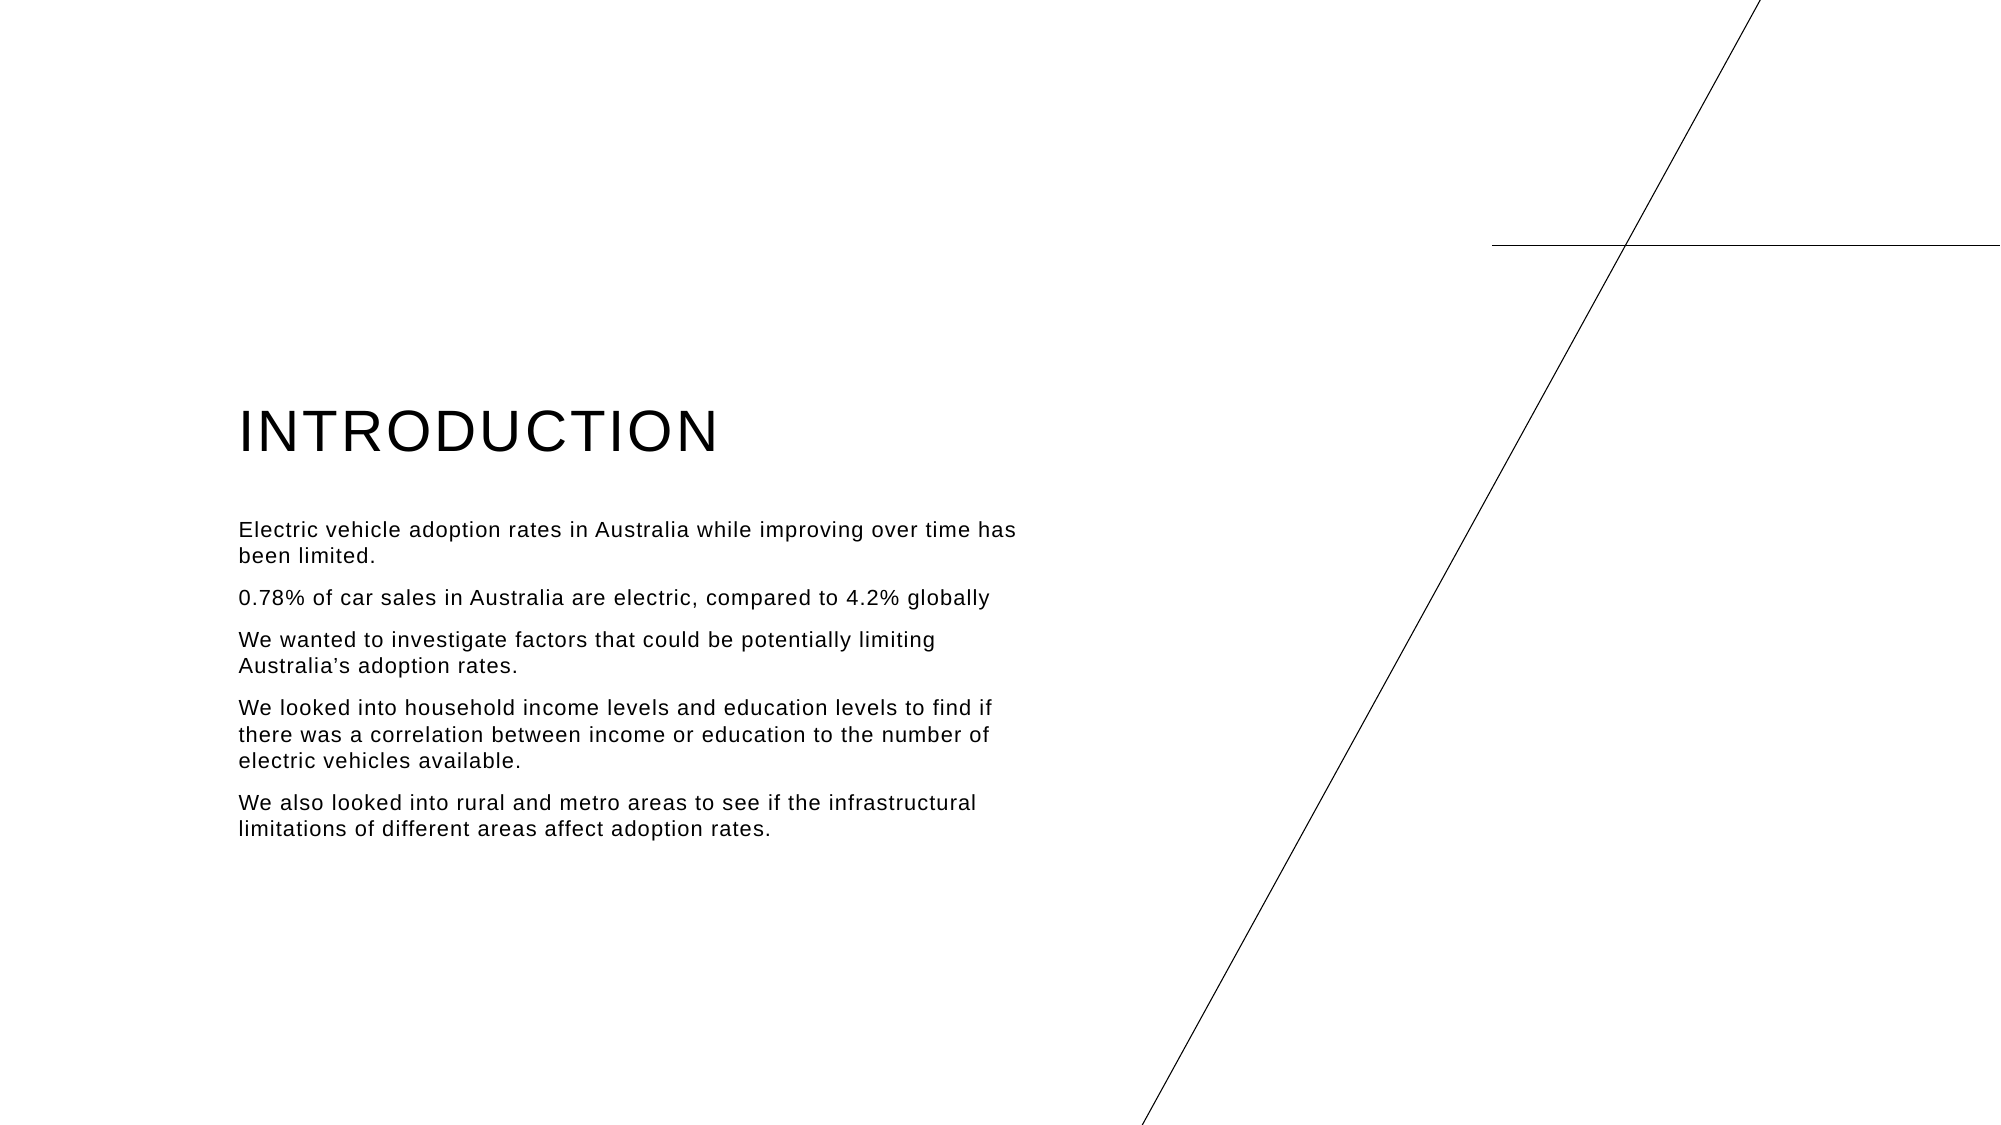

# INTRODUCTION
Electric vehicle adoption rates in Australia while improving over time has been limited.
0.78% of car sales in Australia are electric, compared to 4.2% globally
We wanted to investigate factors that could be potentially limiting Australia’s adoption rates.
We looked into household income levels and education levels to find if there was a correlation between income or education to the number of electric vehicles available.
We also looked into rural and metro areas to see if the infrastructural limitations of different areas affect adoption rates.